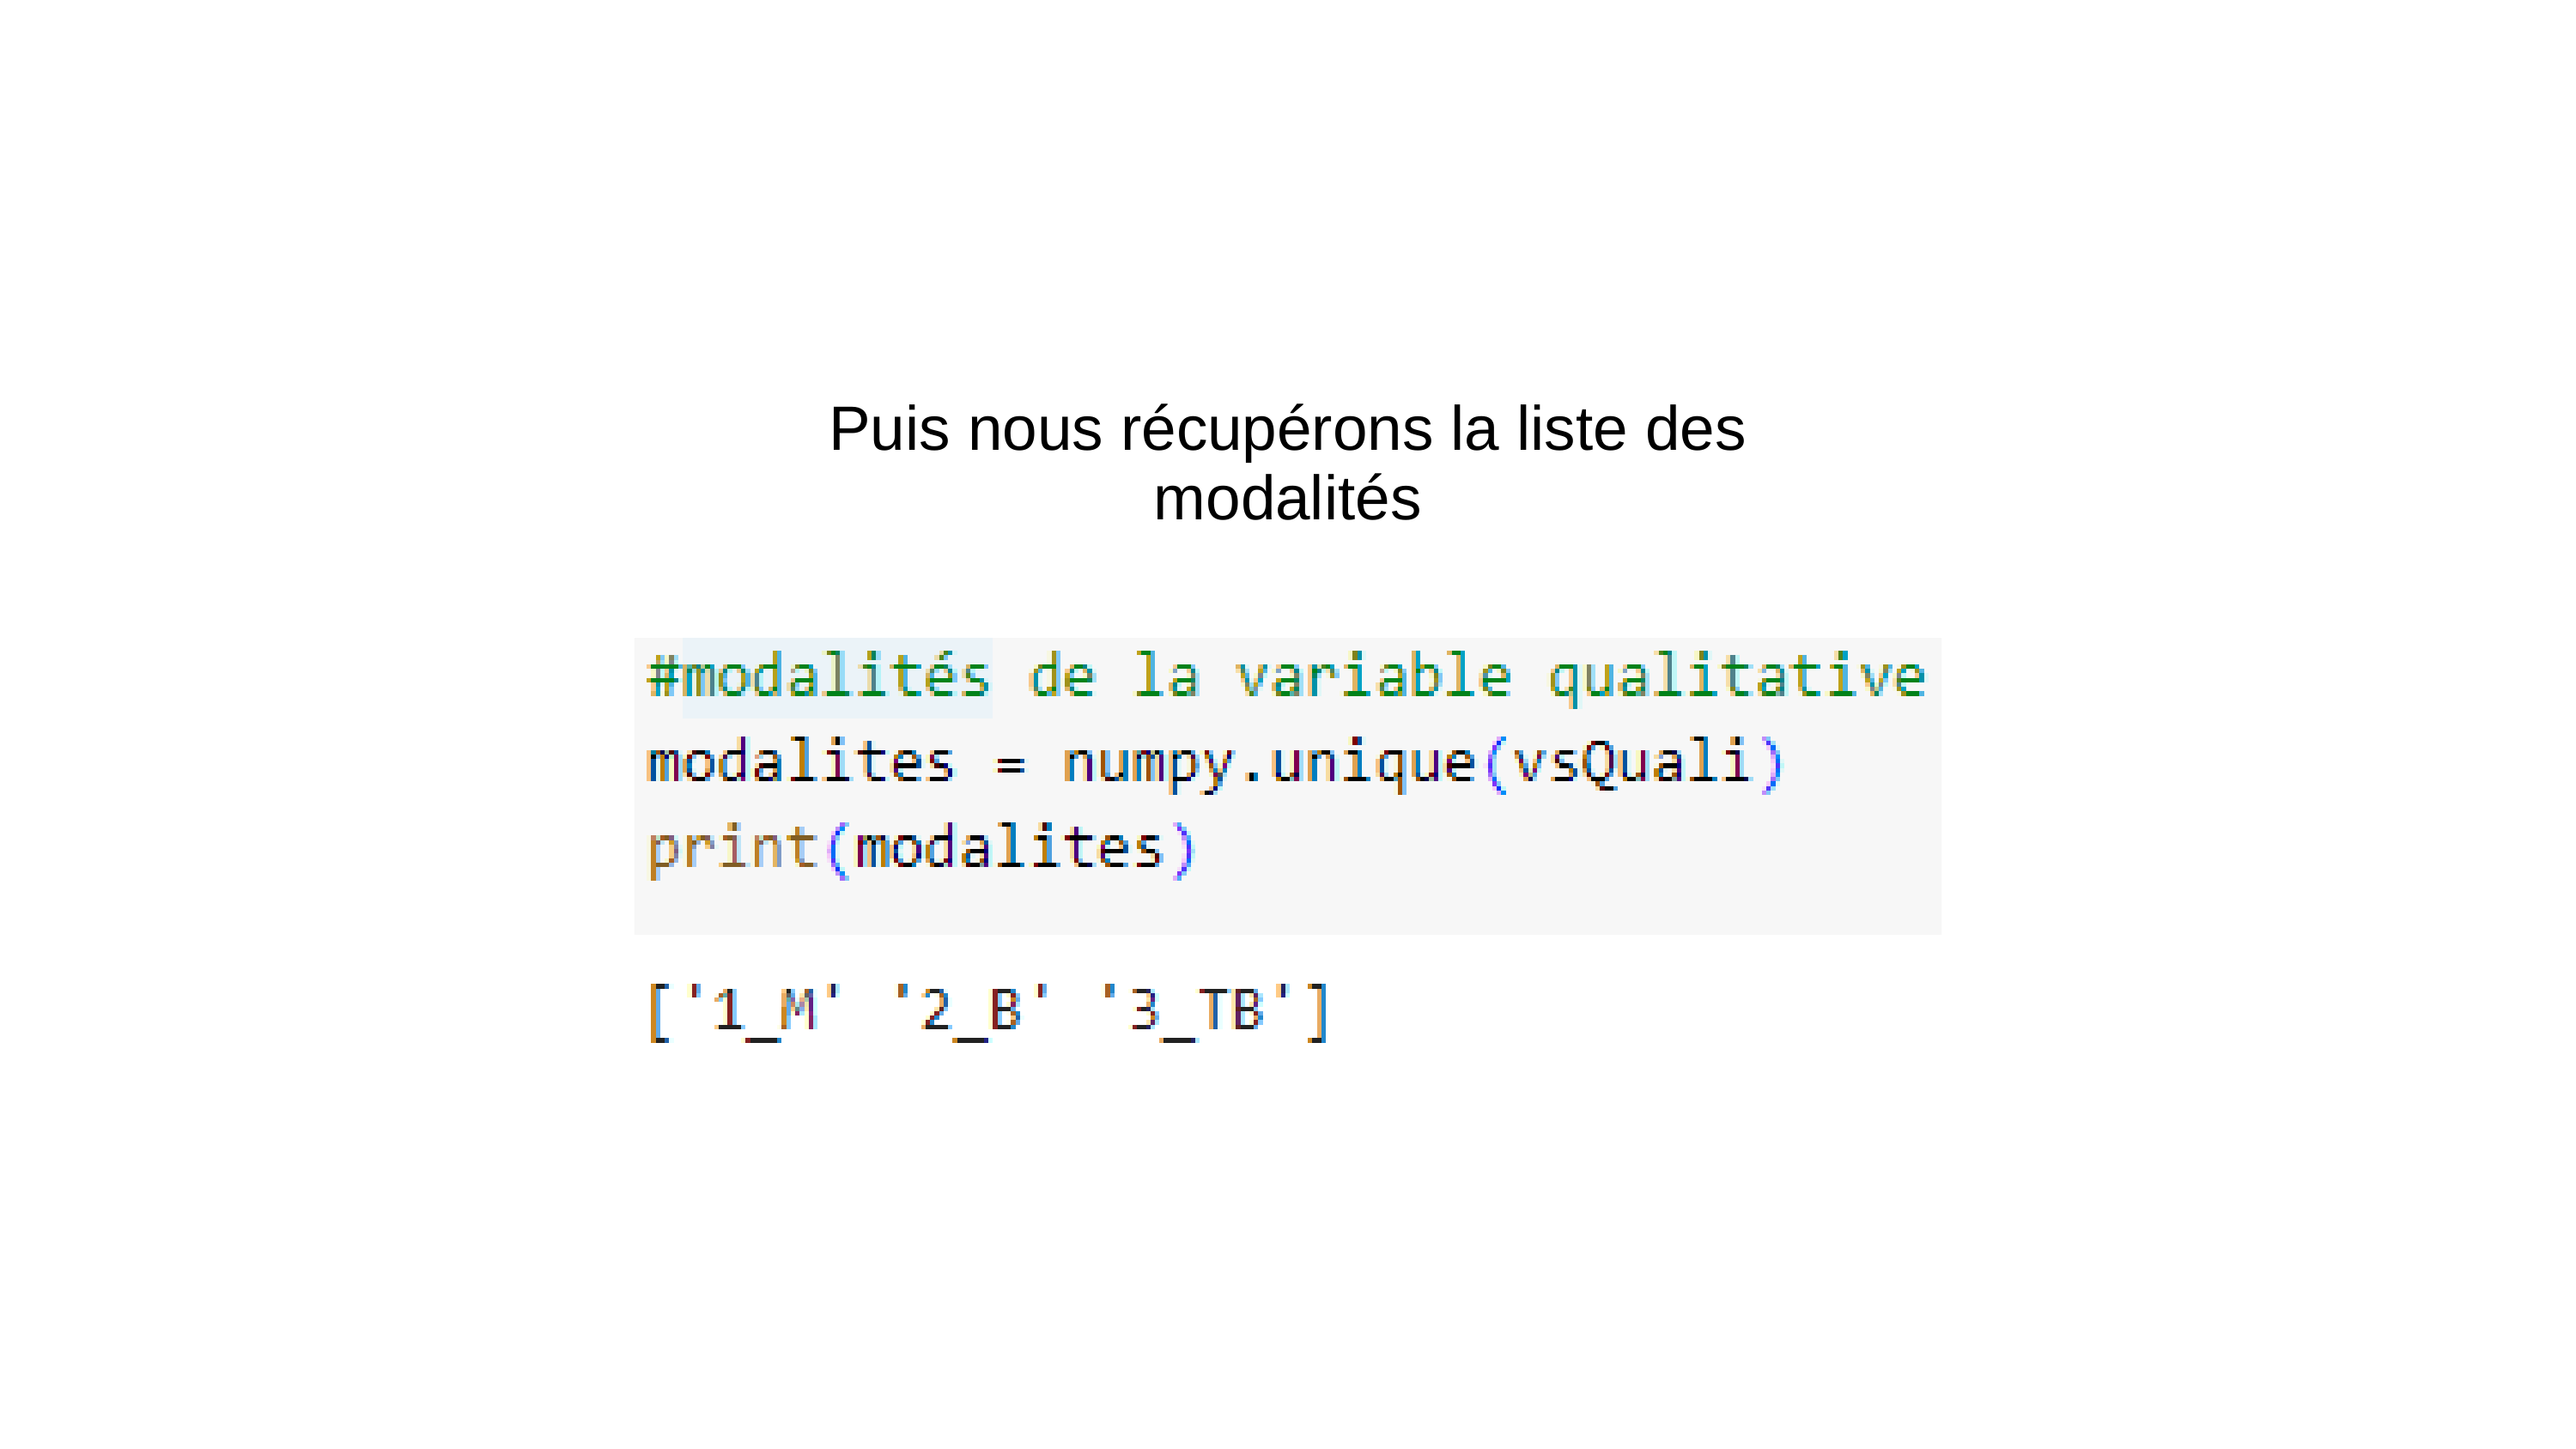

Puis nous récupérons la liste des modalités